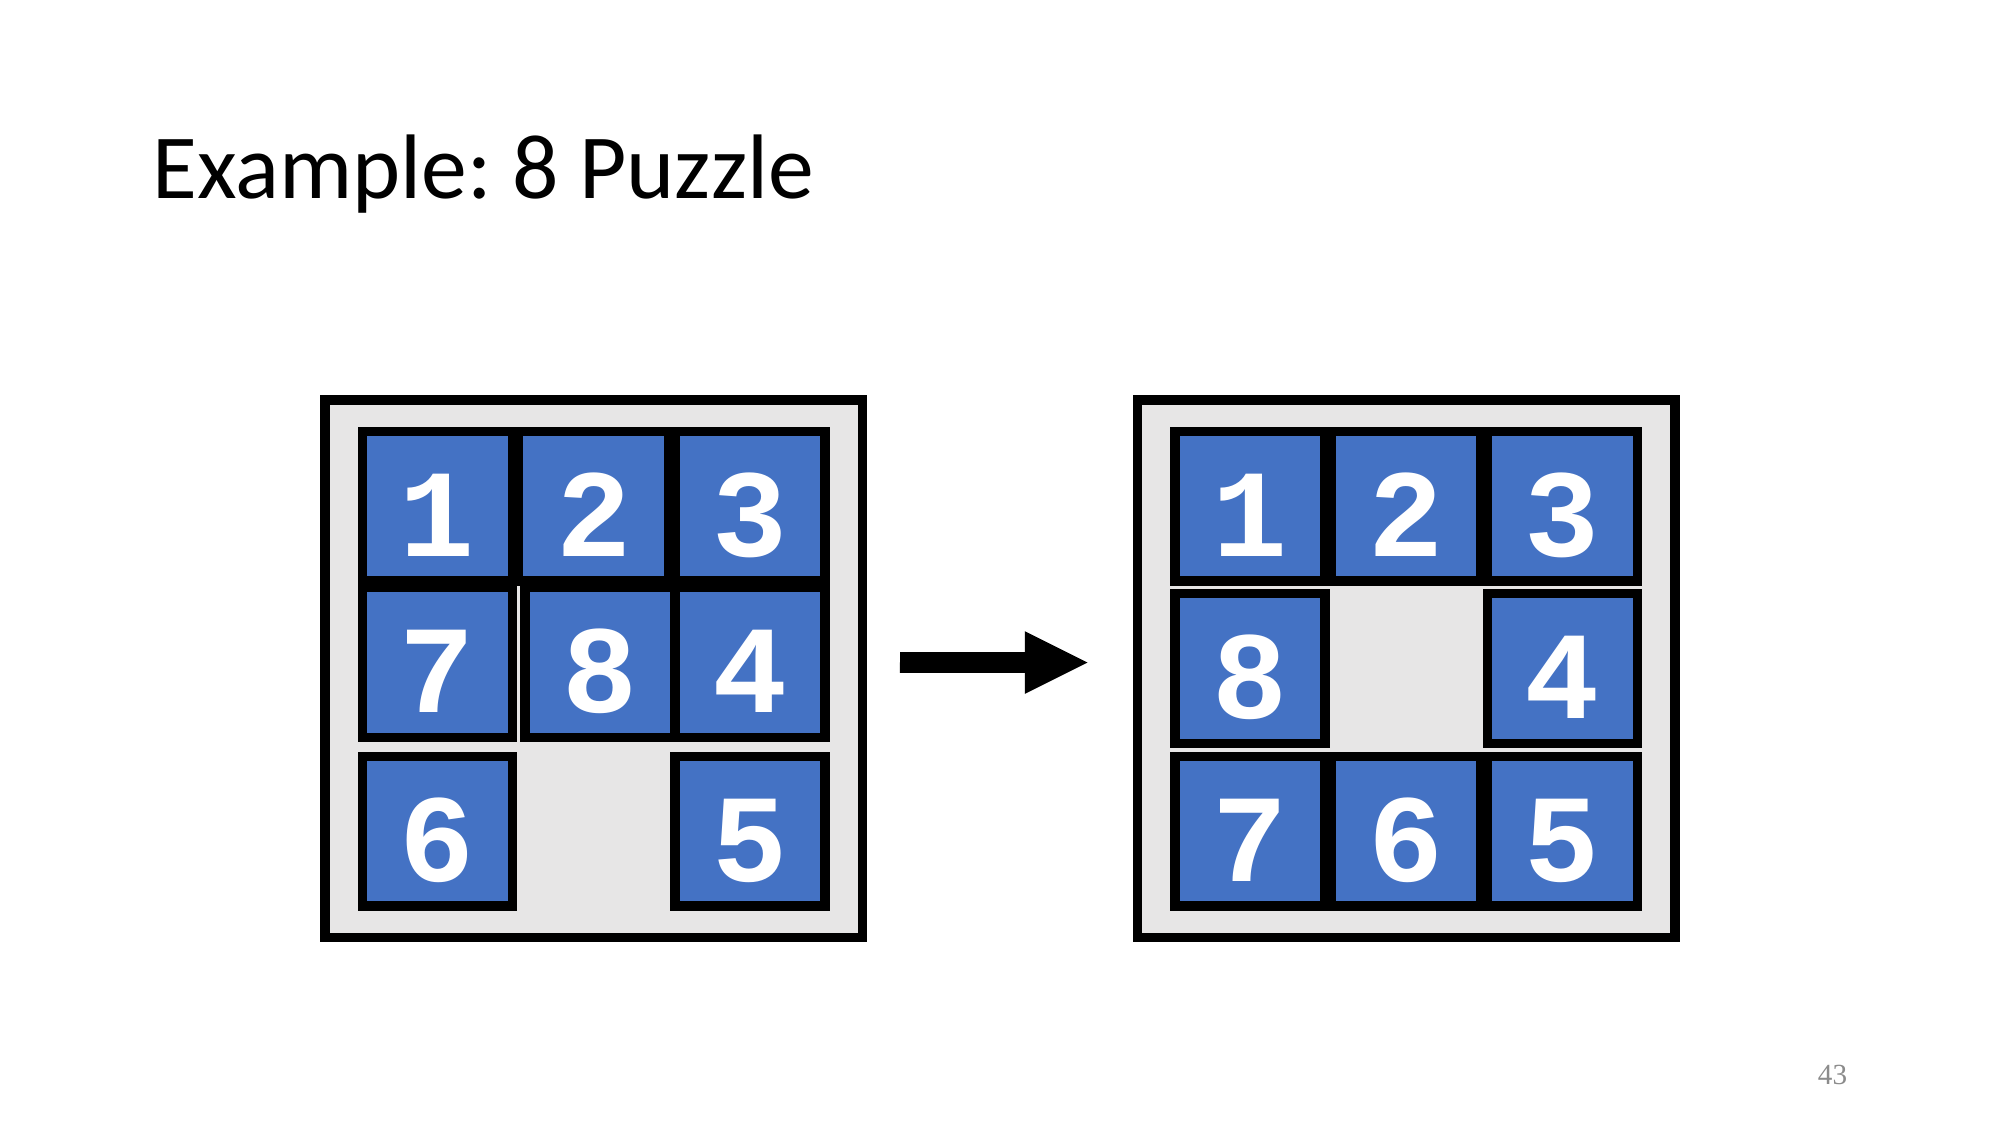

# Example: 8 Puzzle

1
2
3
1
2
3
8
4
7
6
5
7
8
4

6
5
43